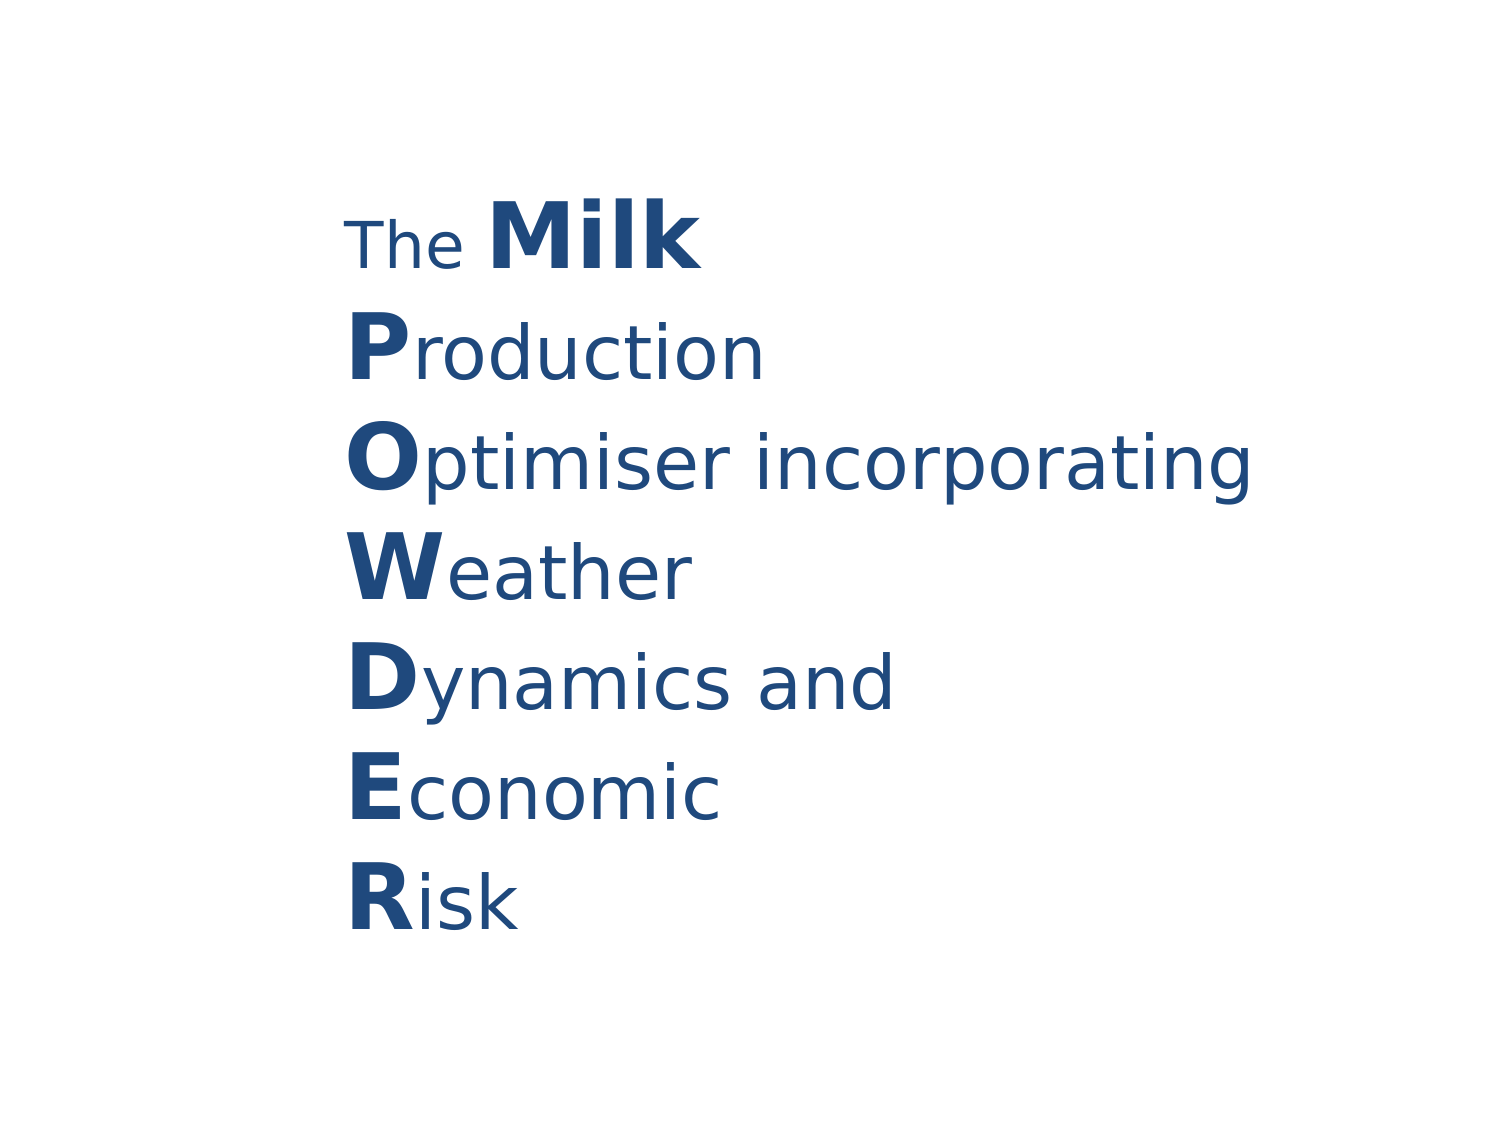

# The Milk Production Optimiser incorporating Weather Dynamics and Economic Risk